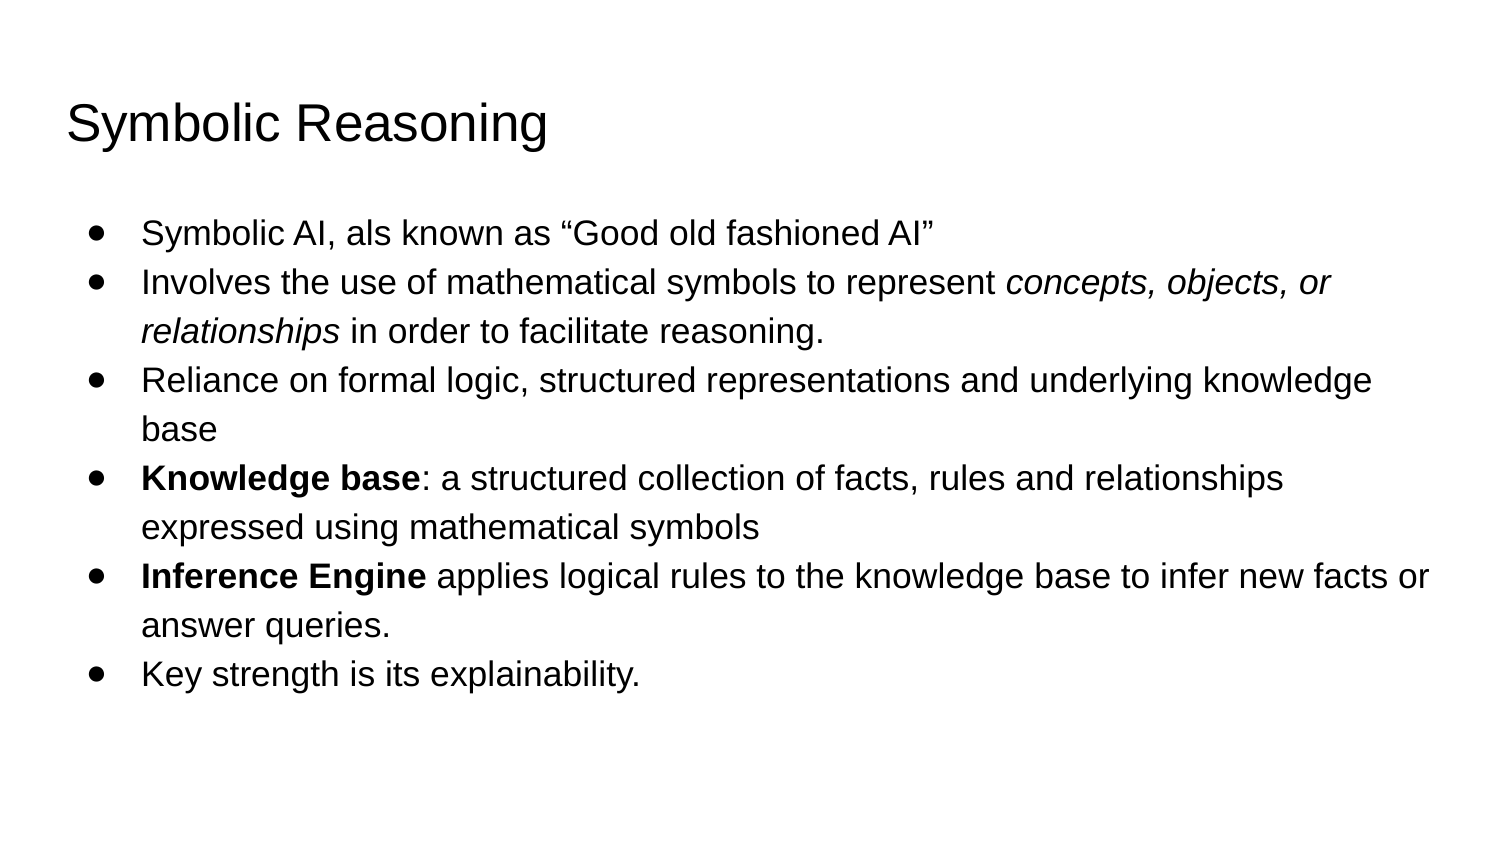

# Symbolic Reasoning
Symbolic AI, als known as “Good old fashioned AI”
Involves the use of mathematical symbols to represent concepts, objects, or relationships in order to facilitate reasoning.
Reliance on formal logic, structured representations and underlying knowledge base
Knowledge base: a structured collection of facts, rules and relationships expressed using mathematical symbols
Inference Engine applies logical rules to the knowledge base to infer new facts or answer queries.
Key strength is its explainability.